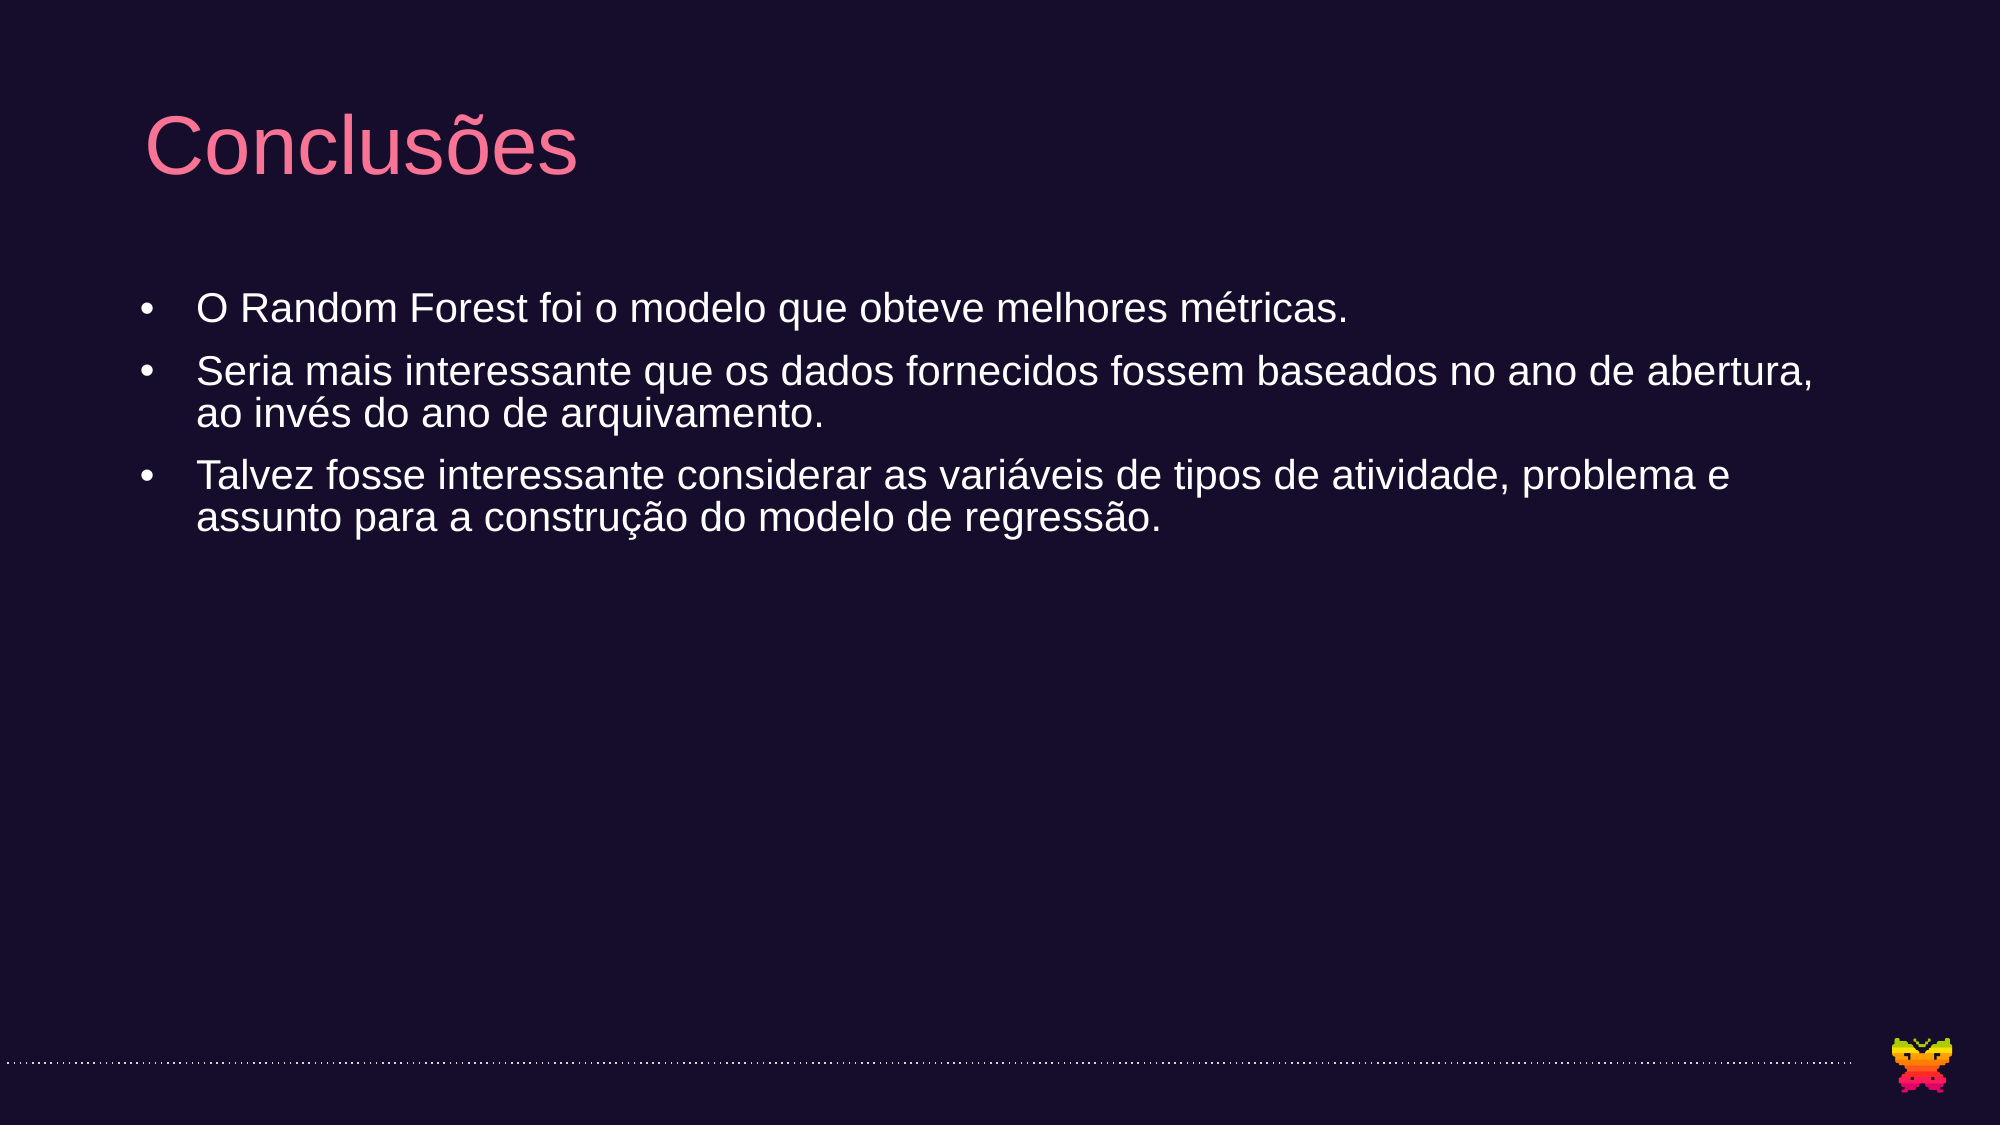

Conclusões
O Random Forest foi o modelo que obteve melhores métricas.
Seria mais interessante que os dados fornecidos fossem baseados no ano de abertura, ao invés do ano de arquivamento.
Talvez fosse interessante considerar as variáveis de tipos de atividade, problema e assunto para a construção do modelo de regressão.